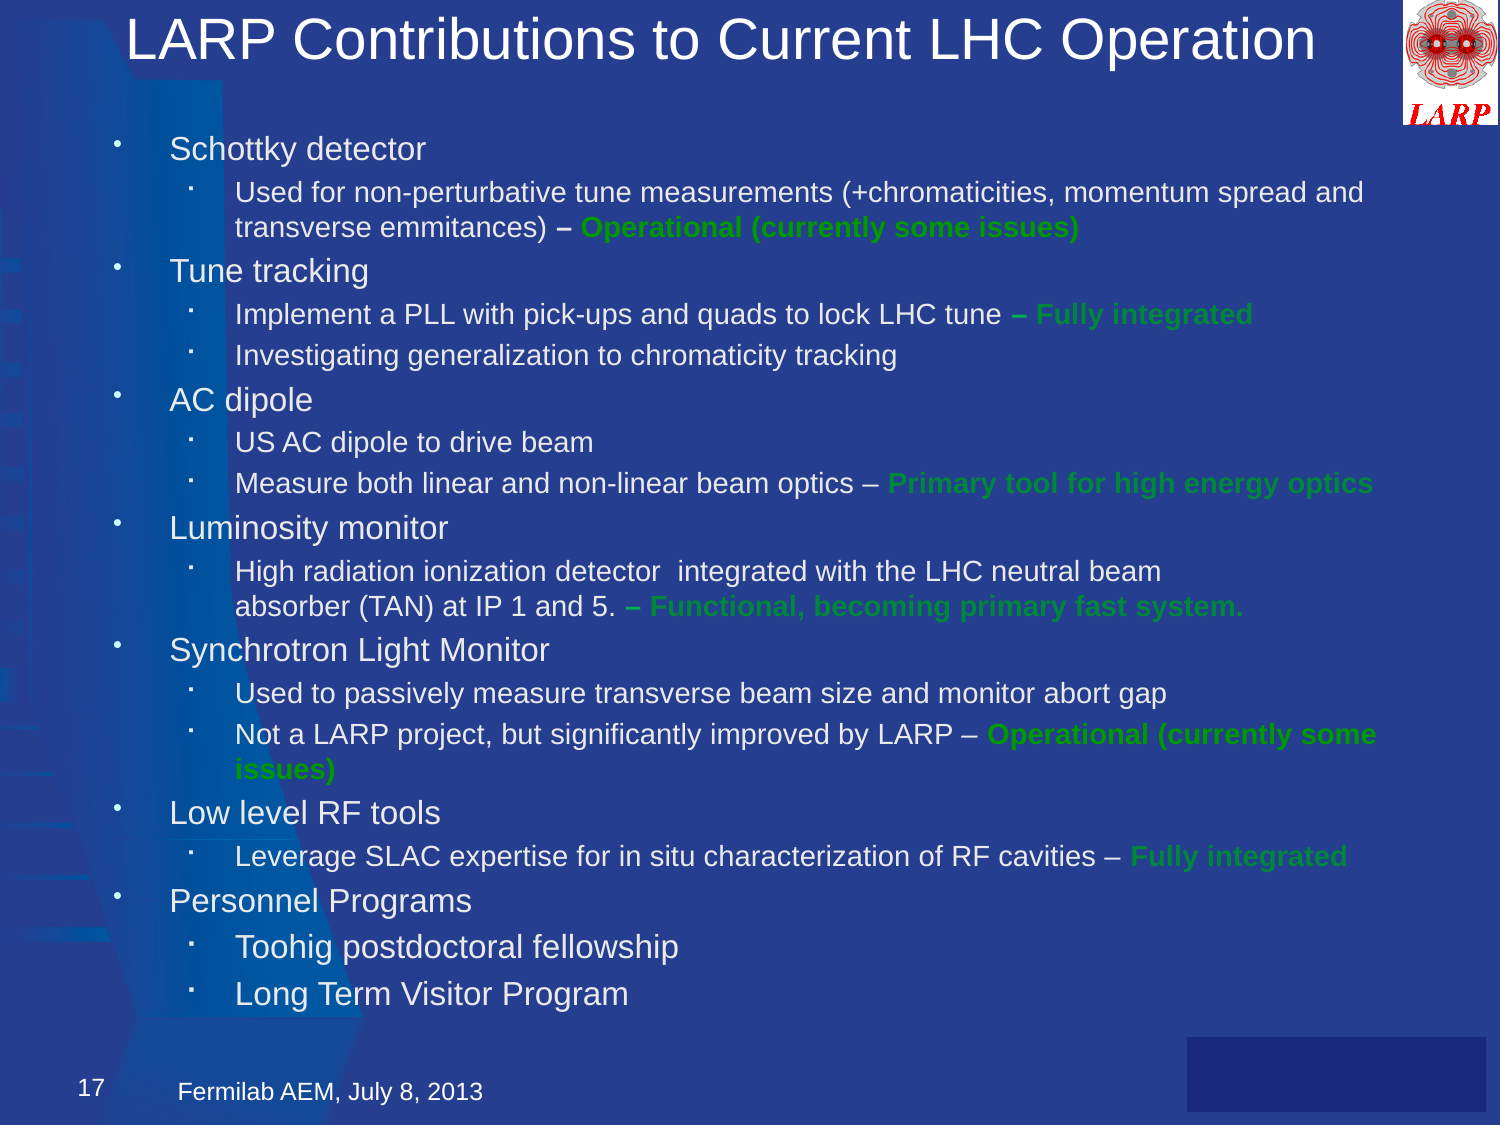

# LARP Contributions to Current LHC Operation
Schottky detector
Used for non-perturbative tune measurements (+chromaticities, momentum spread and transverse emmitances) – Operational (currently some issues)
Tune tracking
Implement a PLL with pick-ups and quads to lock LHC tune – Fully integrated
Investigating generalization to chromaticity tracking
AC dipole
US AC dipole to drive beam
Measure both linear and non-linear beam optics – Primary tool for high energy optics
Luminosity monitor
High radiation ionization detector  integrated with the LHC neutral beam
absorber (TAN) at IP 1 and 5. – Functional, becoming primary fast system.
Synchrotron Light Monitor
Used to passively measure transverse beam size and monitor abort gap
Not a LARP project, but significantly improved by LARP – Operational (currently some issues)
Low level RF tools
Leverage SLAC expertise for in situ characterization of RF cavities – Fully integrated
Personnel Programs
Toohig postdoctoral fellowship
Long Term Visitor Program
17
Fermilab AEM, July 8, 2013